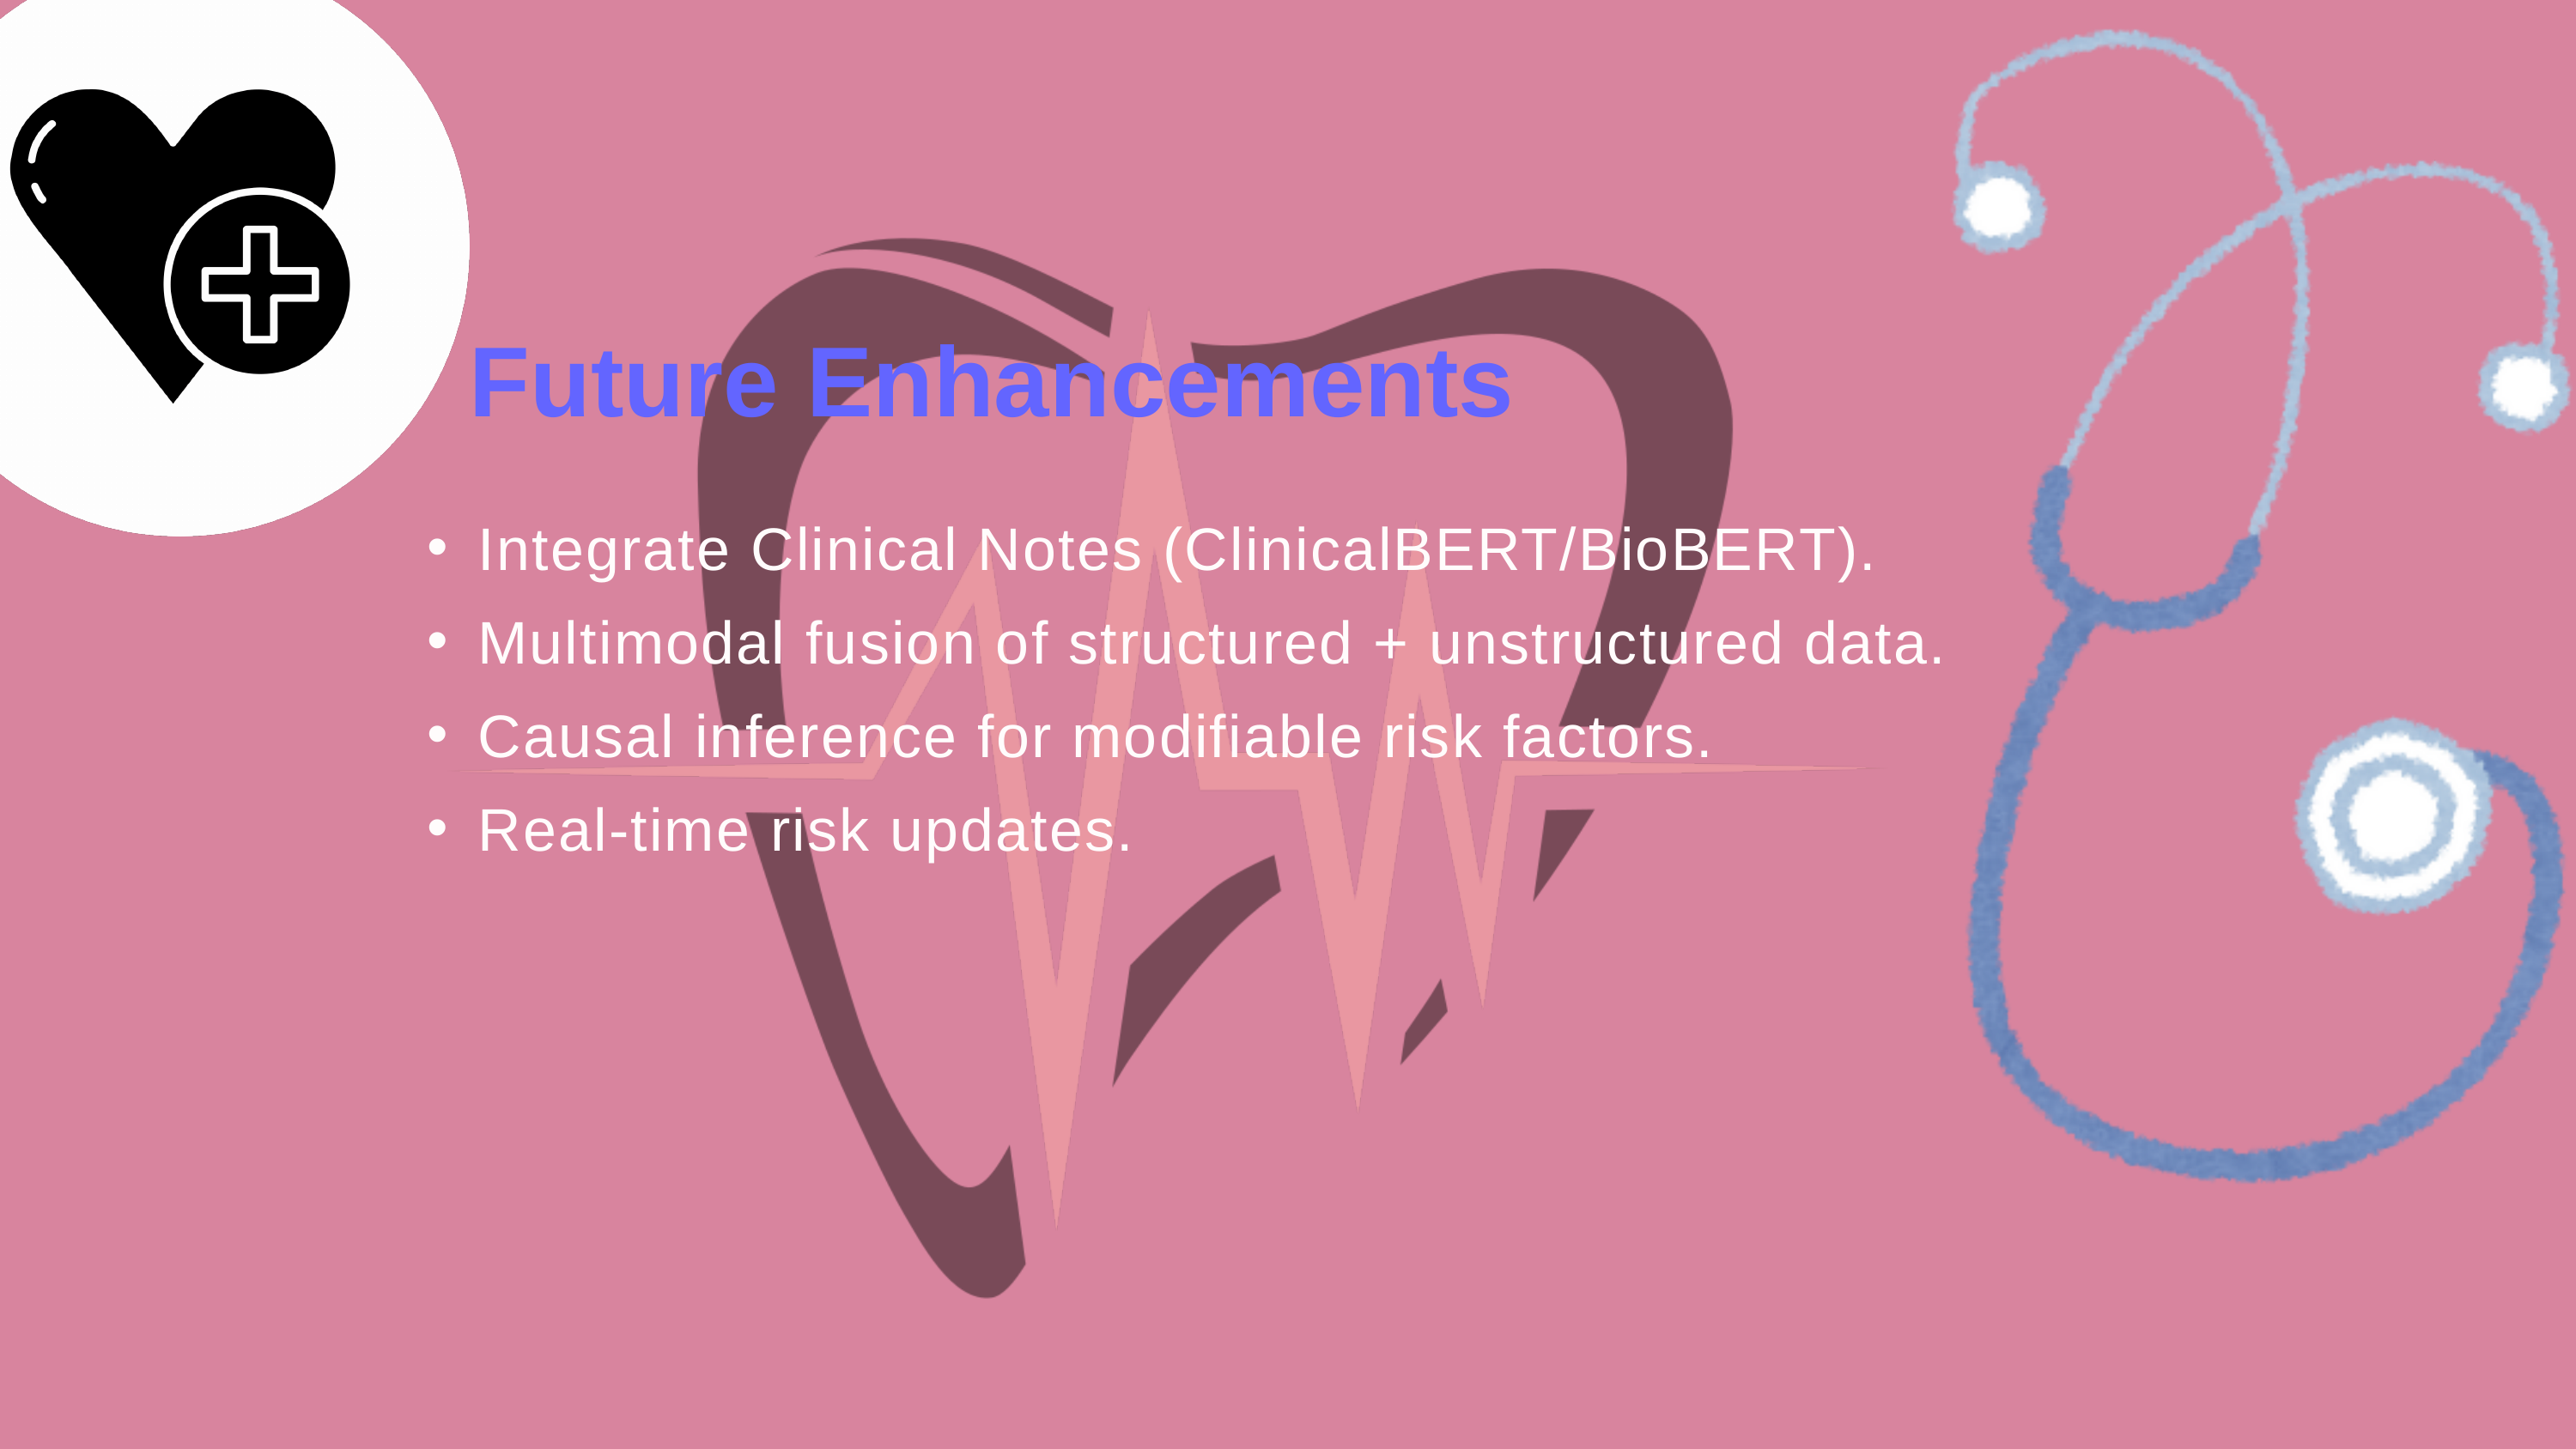

Future Enhancements
Integrate Clinical Notes (ClinicalBERT/BioBERT).
Multimodal fusion of structured + unstructured data.
Causal inference for modifiable risk factors.
Real-time risk updates.